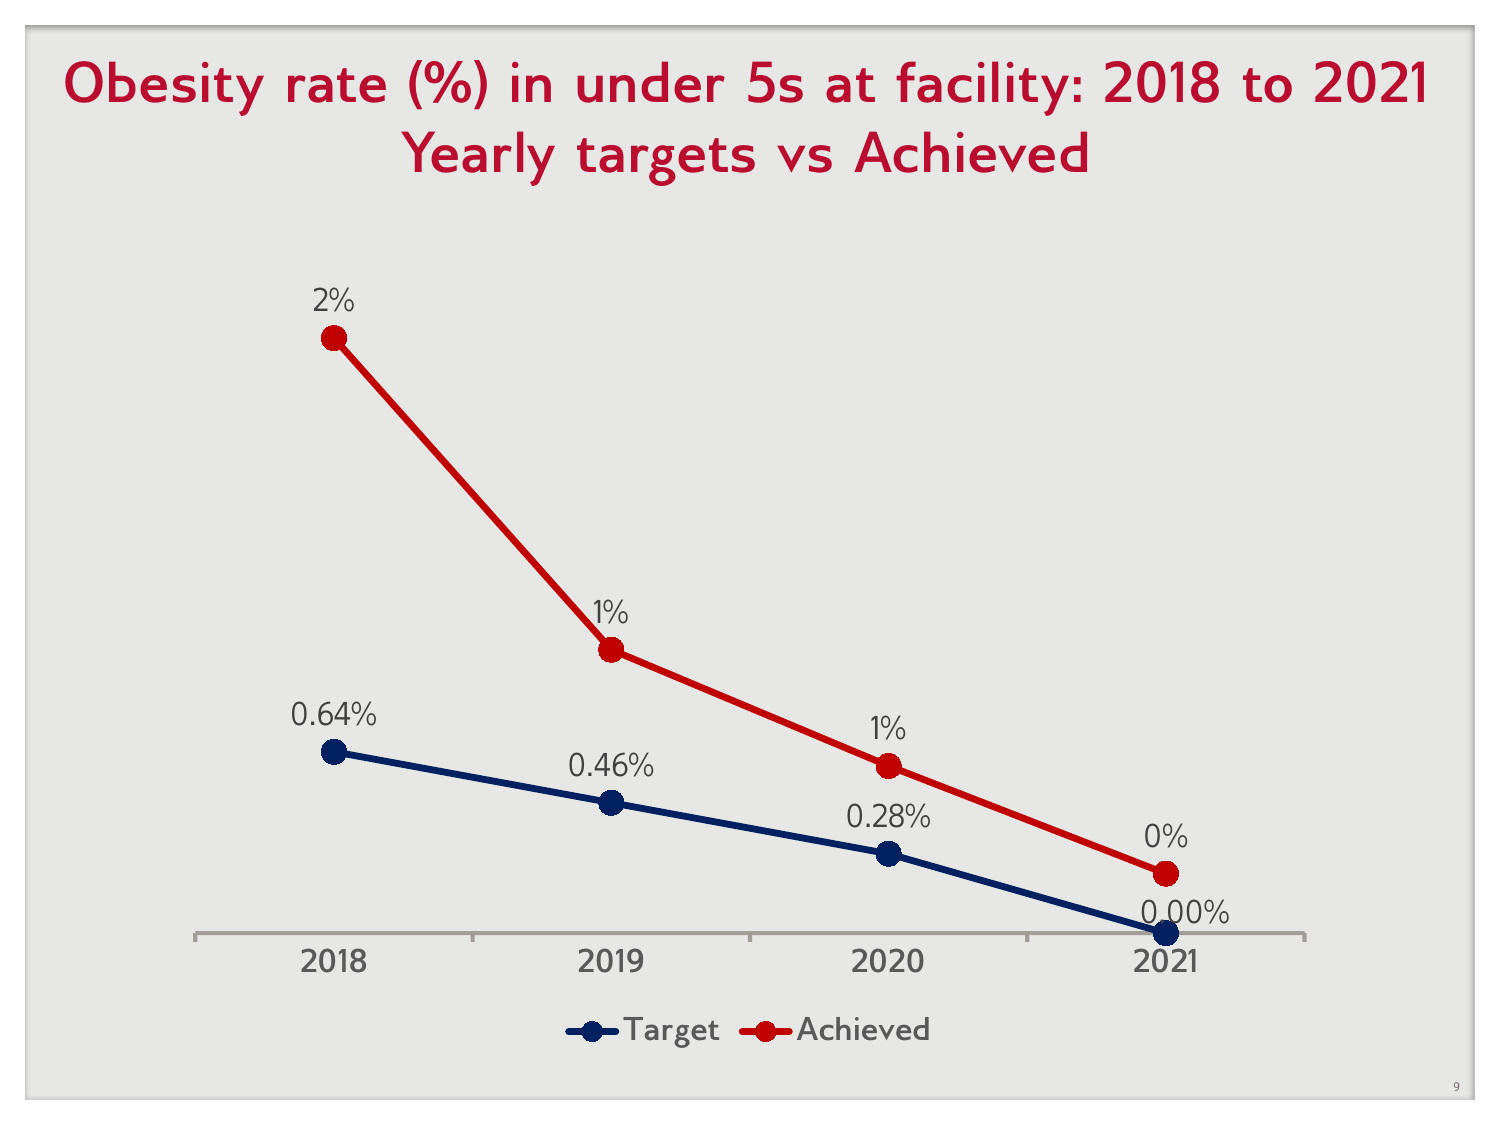

# Obesity rate (%) in under 5s at facility: 2018 to 2021 Yearly targets vs Achieved

### Chart

| Category | Target | Achieved |
|---|---|---|
| 2018 | 0.0064 | 0.021 |
| 2019 | 0.0046 | 0.01 |
| 2020 | 0.0028 | 0.0059 |
| 2021 | 0.0 | 0.0021 |
9